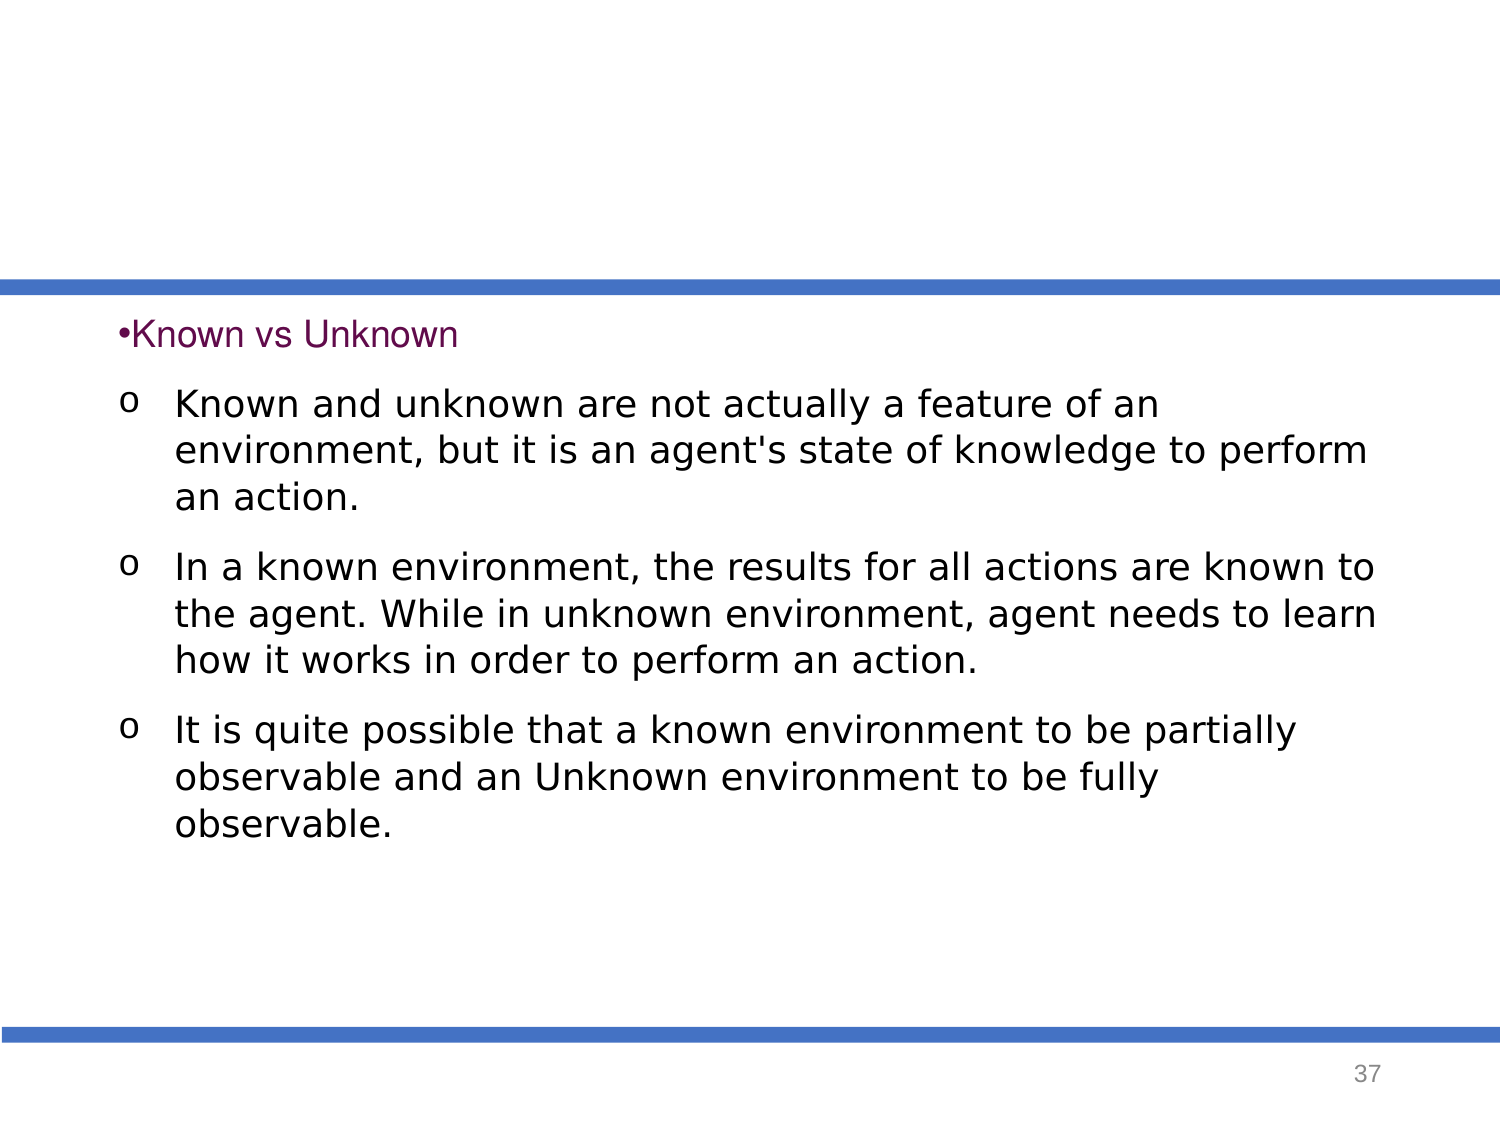

#
Known vs Unknown
Known and unknown are not actually a feature of an environment, but it is an agent's state of knowledge to perform an action.
In a known environment, the results for all actions are known to the agent. While in unknown environment, agent needs to learn how it works in order to perform an action.
It is quite possible that a known environment to be partially observable and an Unknown environment to be fully observable.

37